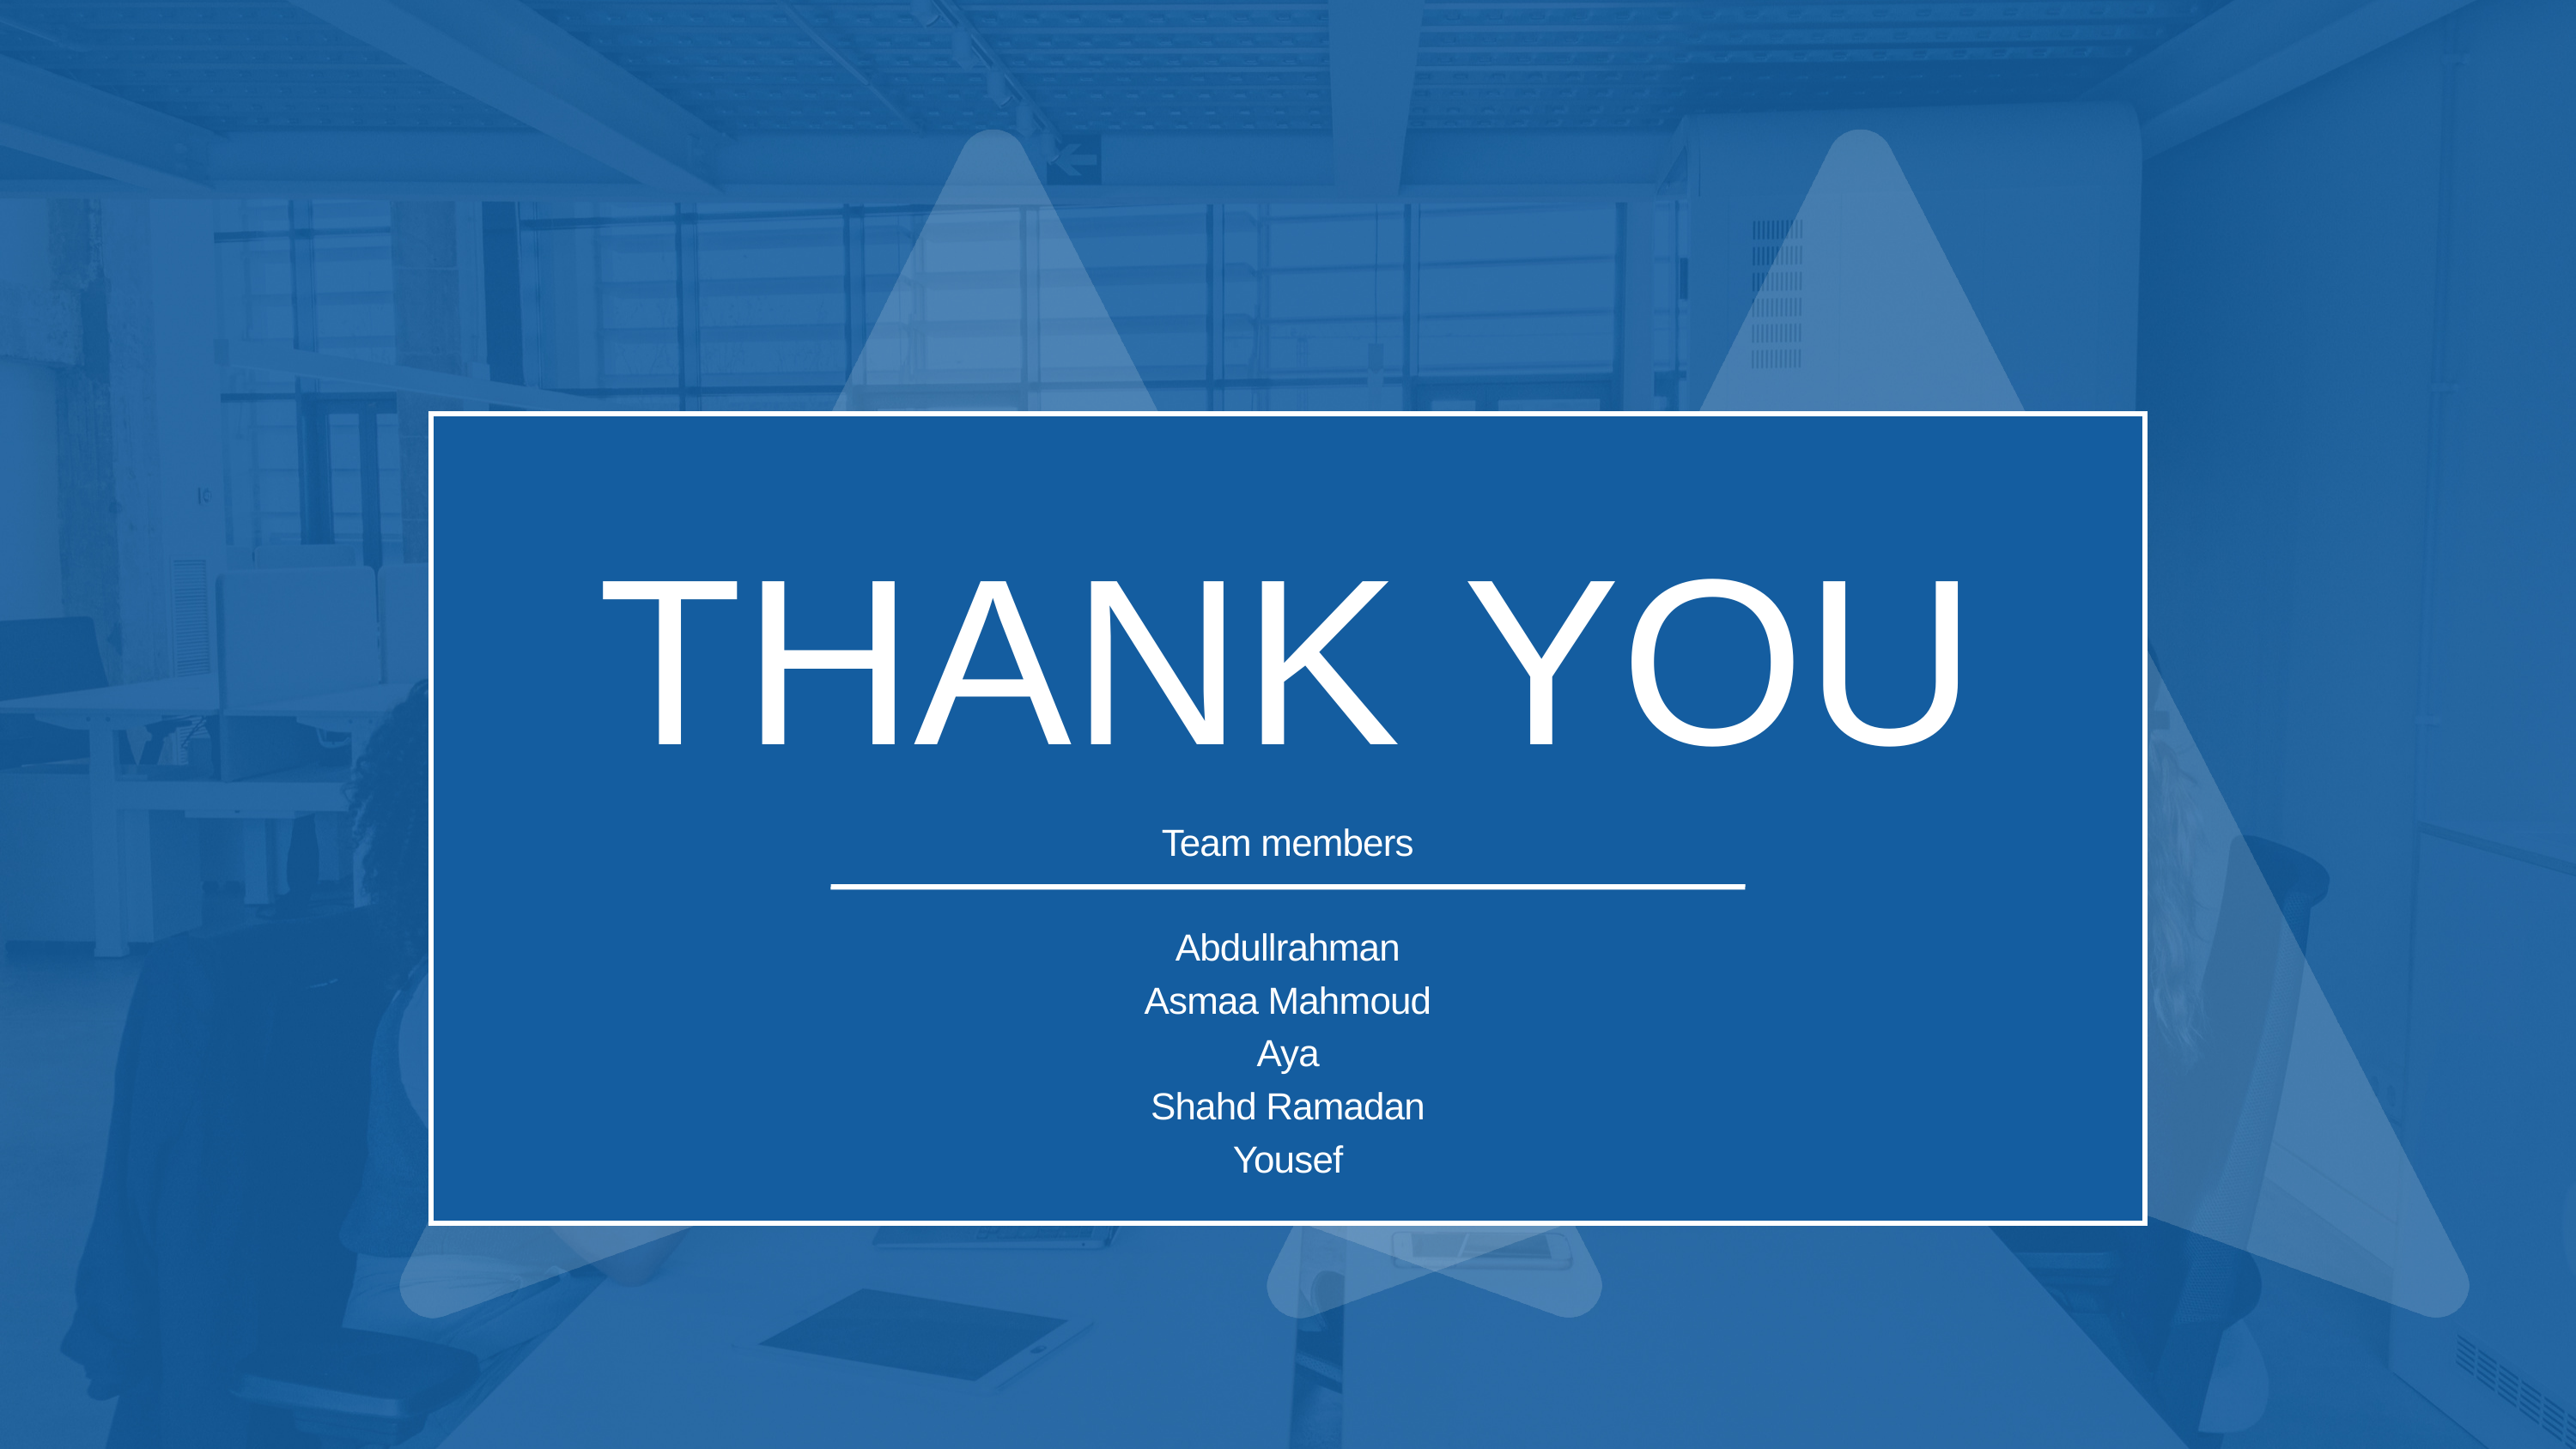

THANK YOU
Team members

Abdullrahman
Asmaa Mahmoud
Aya
Shahd Ramadan
Yousef